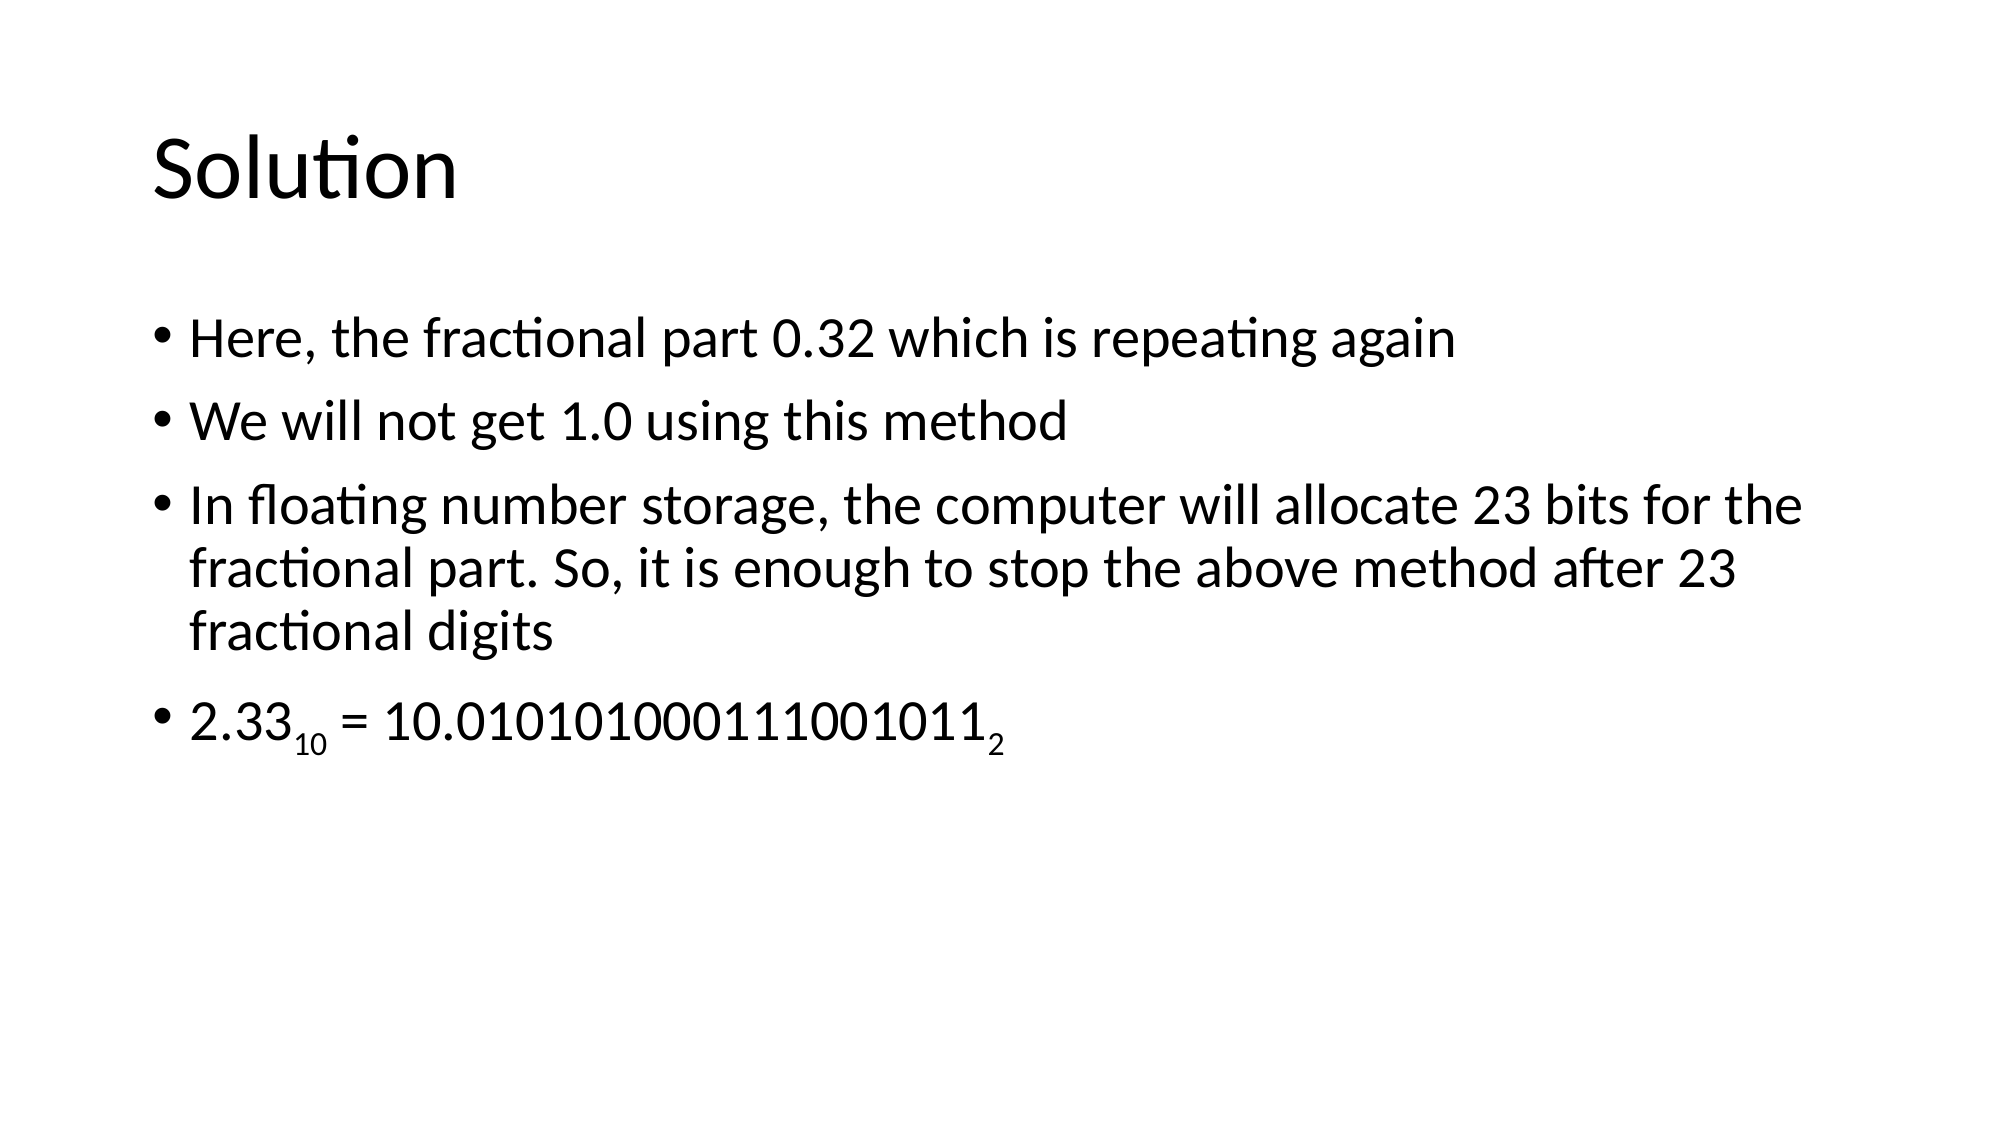

# Solution
Here, the fractional part 0.32 which is repeating again
We will not get 1.0 using this method
In floating number storage, the computer will allocate 23 bits for the fractional part. So, it is enough to stop the above method after 23 fractional digits
2.3310 = 10.0101010001110010112